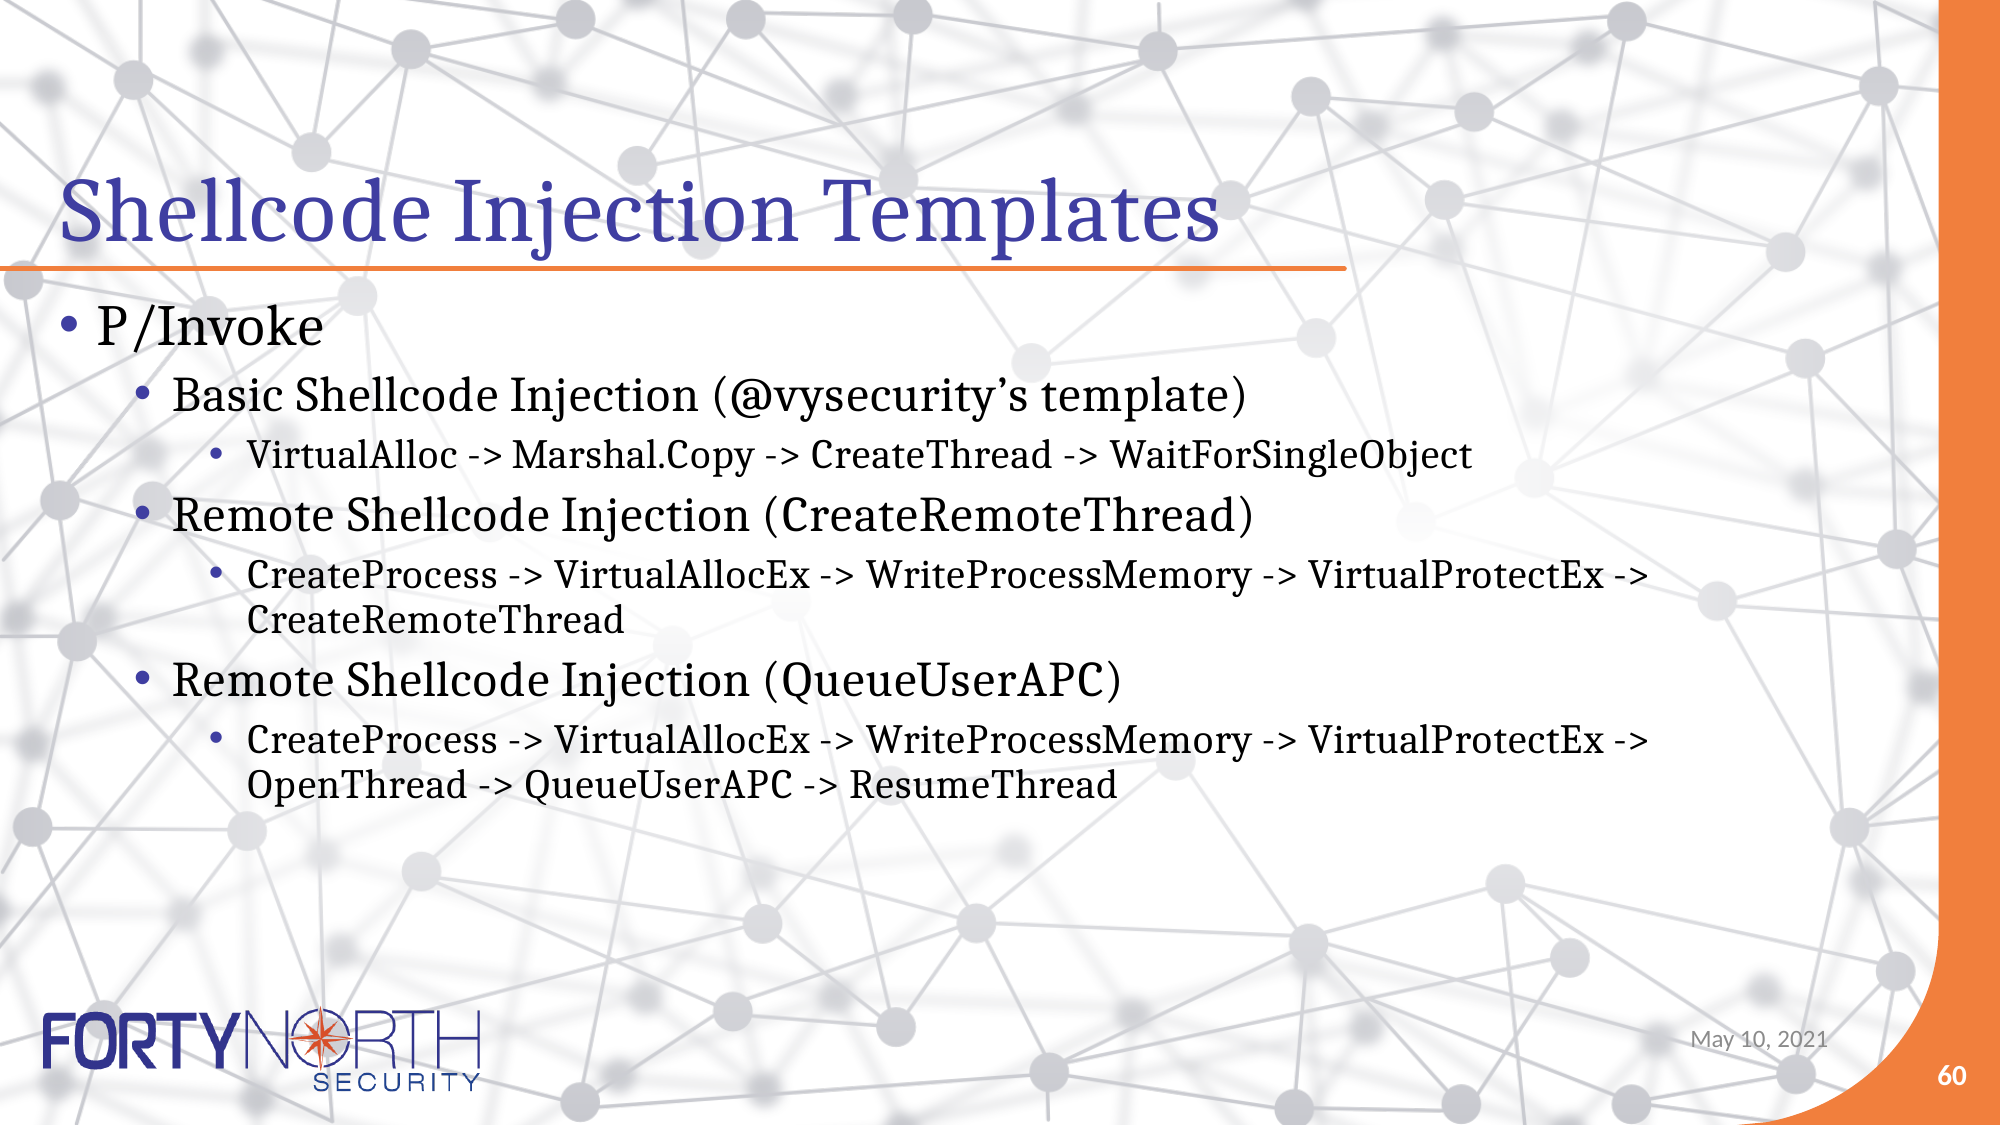

# Shellcode Injection Templates
P/Invoke
Basic Shellcode Injection (@vysecurity’s template)
VirtualAlloc -> Marshal.Copy -> CreateThread -> WaitForSingleObject
Remote Shellcode Injection (CreateRemoteThread)
CreateProcess -> VirtualAllocEx -> WriteProcessMemory -> VirtualProtectEx -> CreateRemoteThread
Remote Shellcode Injection (QueueUserAPC)
CreateProcess -> VirtualAllocEx -> WriteProcessMemory -> VirtualProtectEx -> OpenThread -> QueueUserAPC -> ResumeThread

May 10, 2021
60